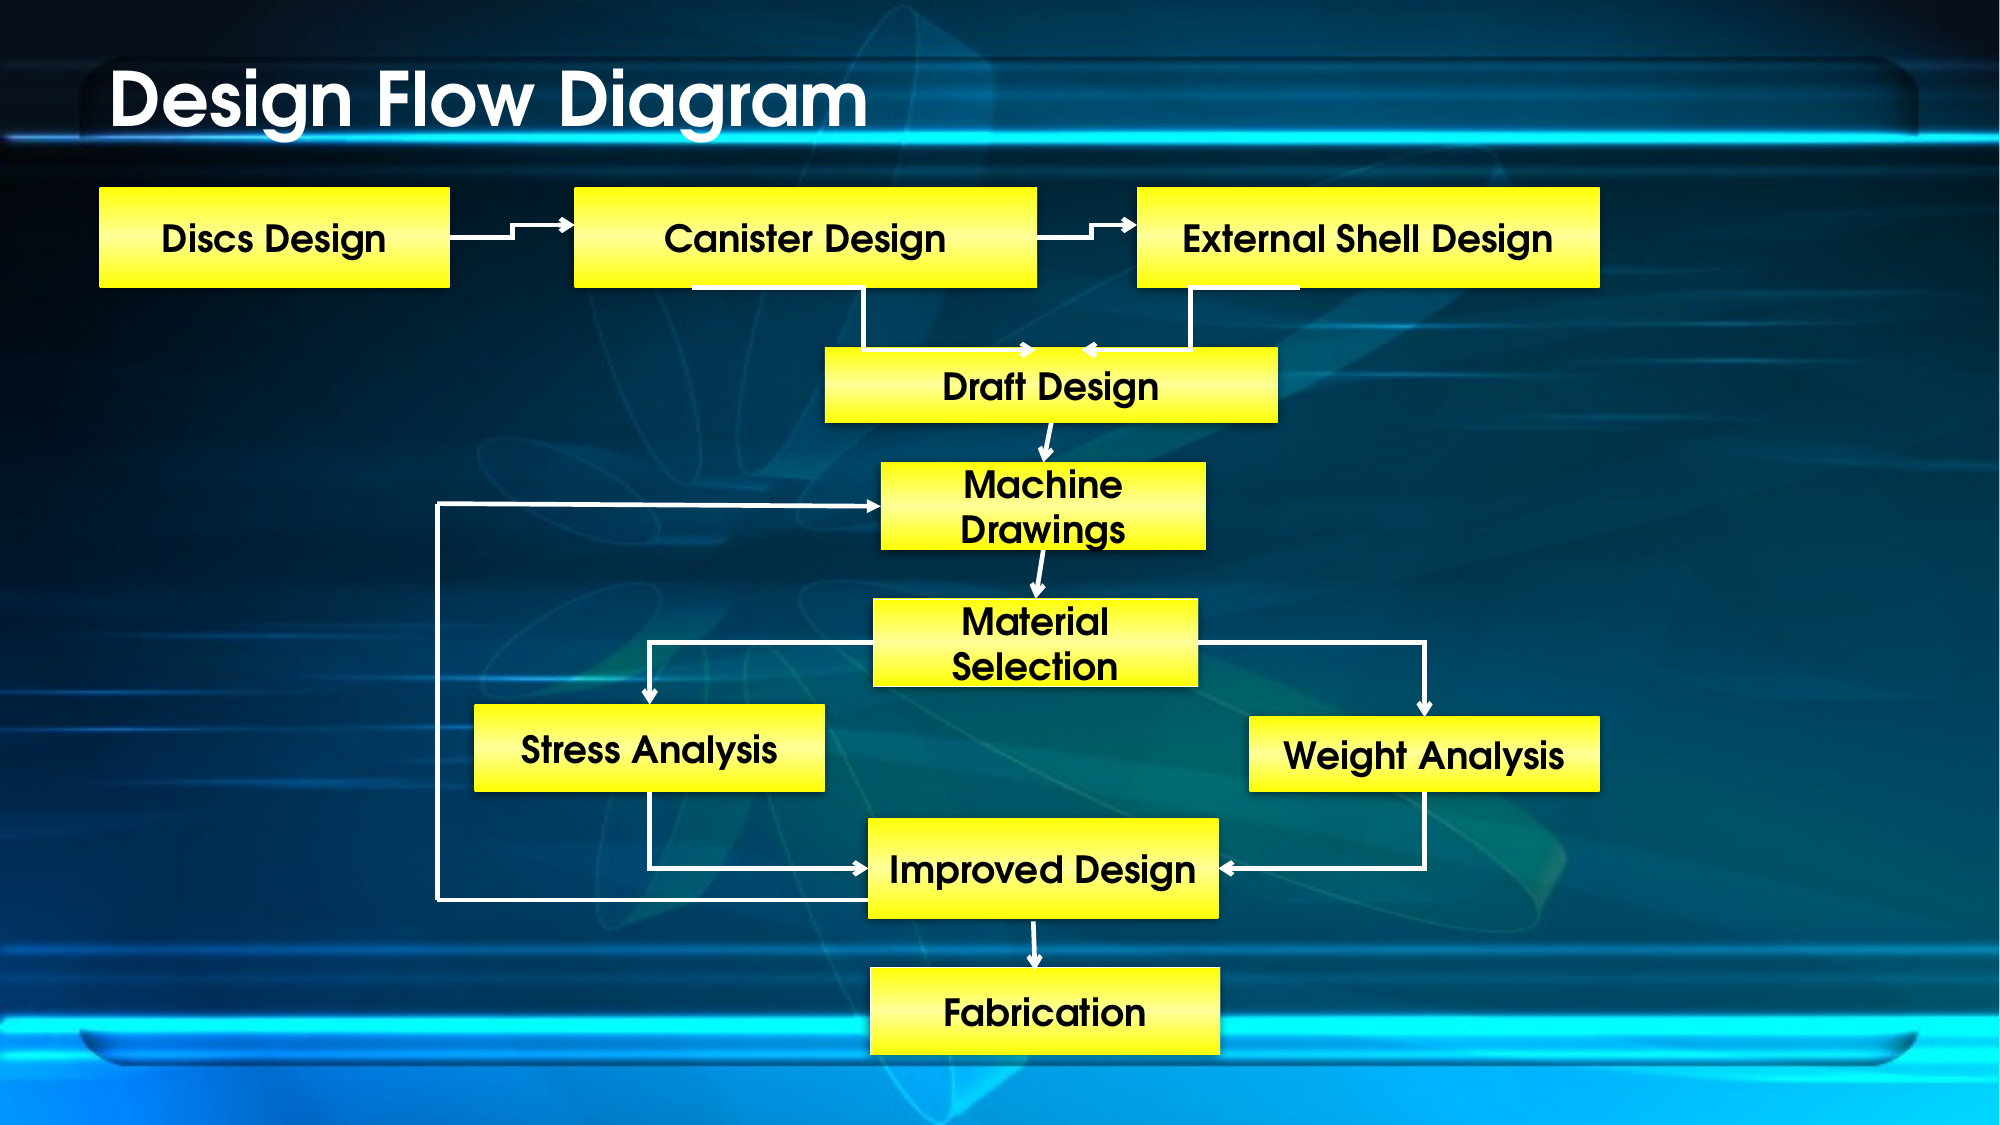

# Design Flow Diagram
External Shell Design
Discs Design
Canister Design
Draft Design
Machine Drawings
Material Selection
Stress Analysis
Weight Analysis
Improved Design
Fabrication